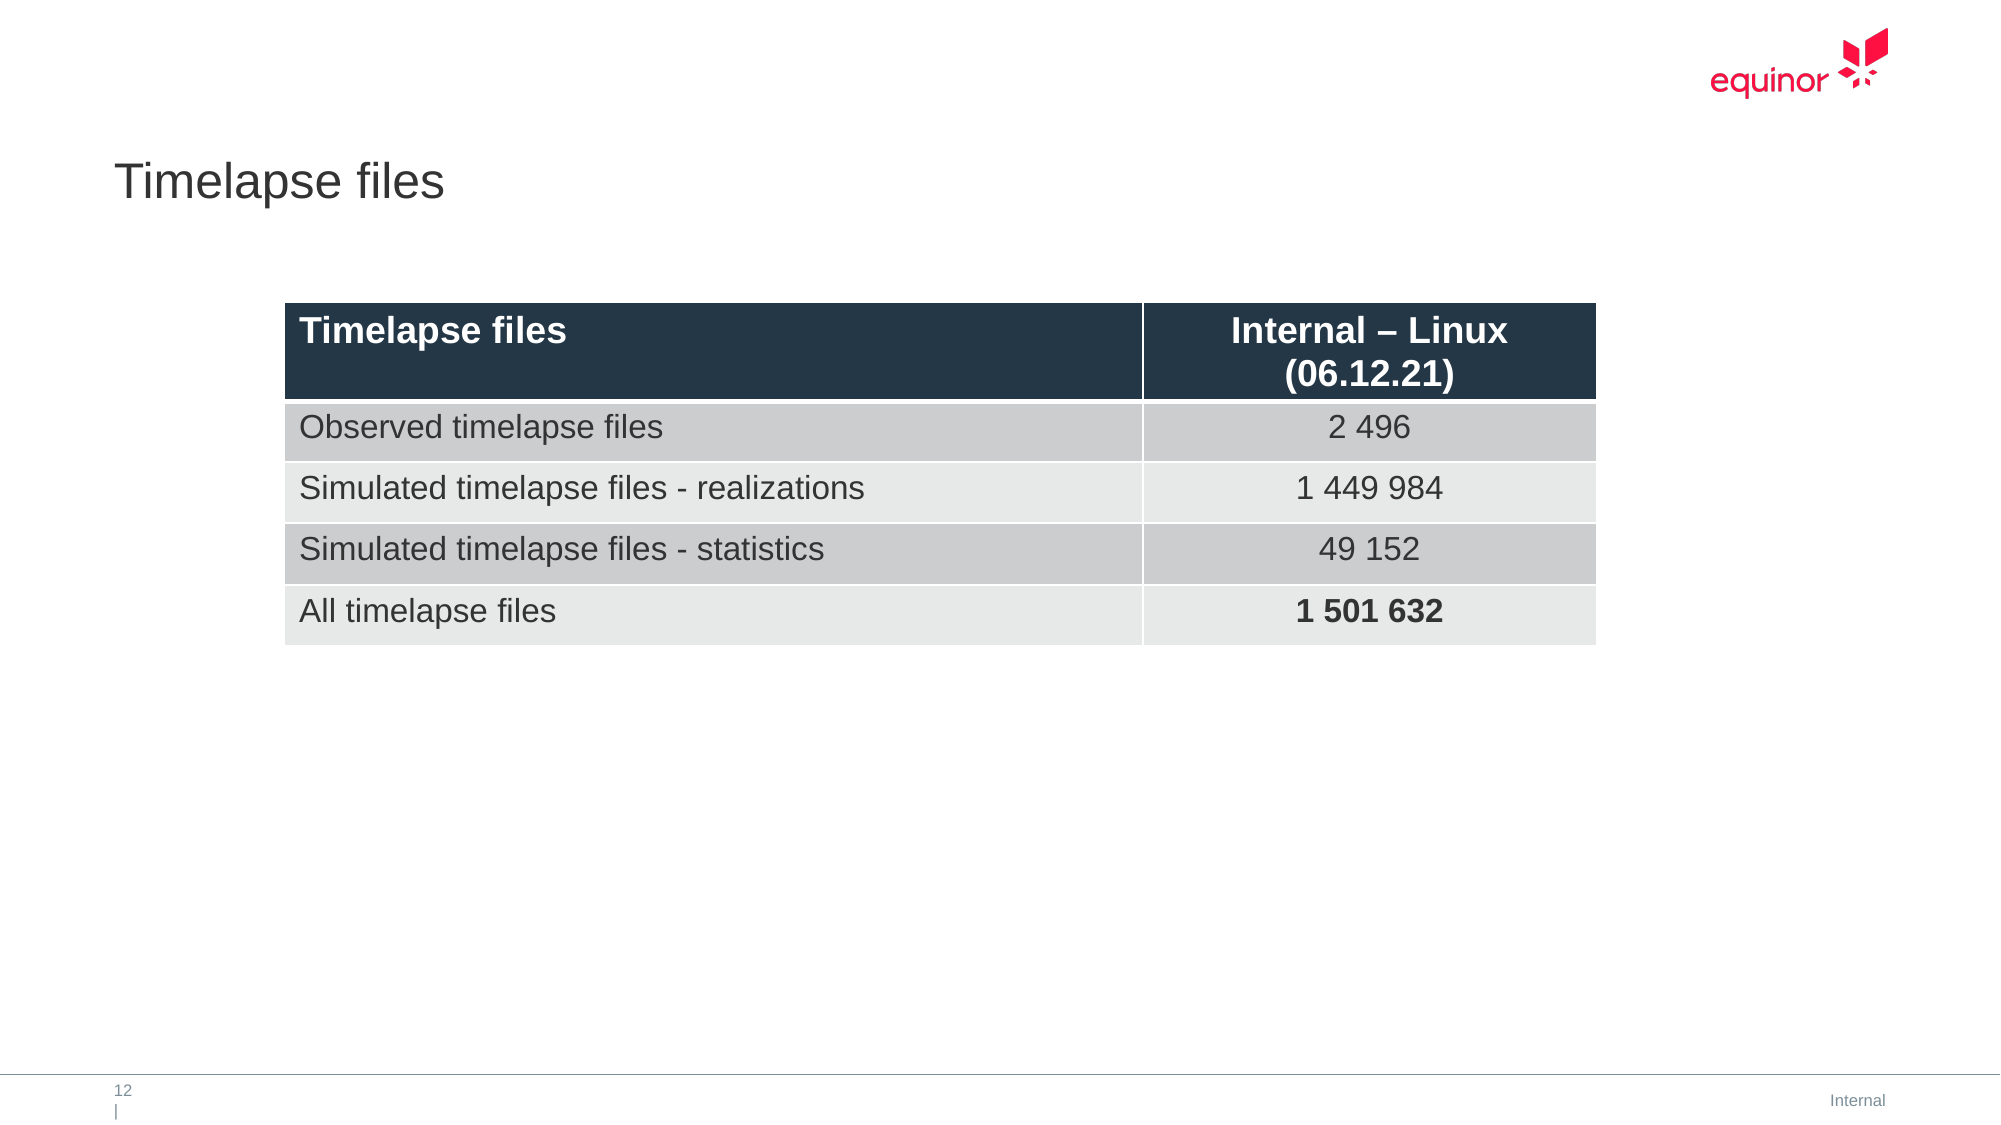

# Timelapse files
| Timelapse files | Internal – Linux (06.12.21) |
| --- | --- |
| Observed timelapse files | 2 496 |
| Simulated timelapse files - realizations | 1 449 984 |
| Simulated timelapse files - statistics | 49 152 |
| All timelapse files | 1 501 632 |
12  |